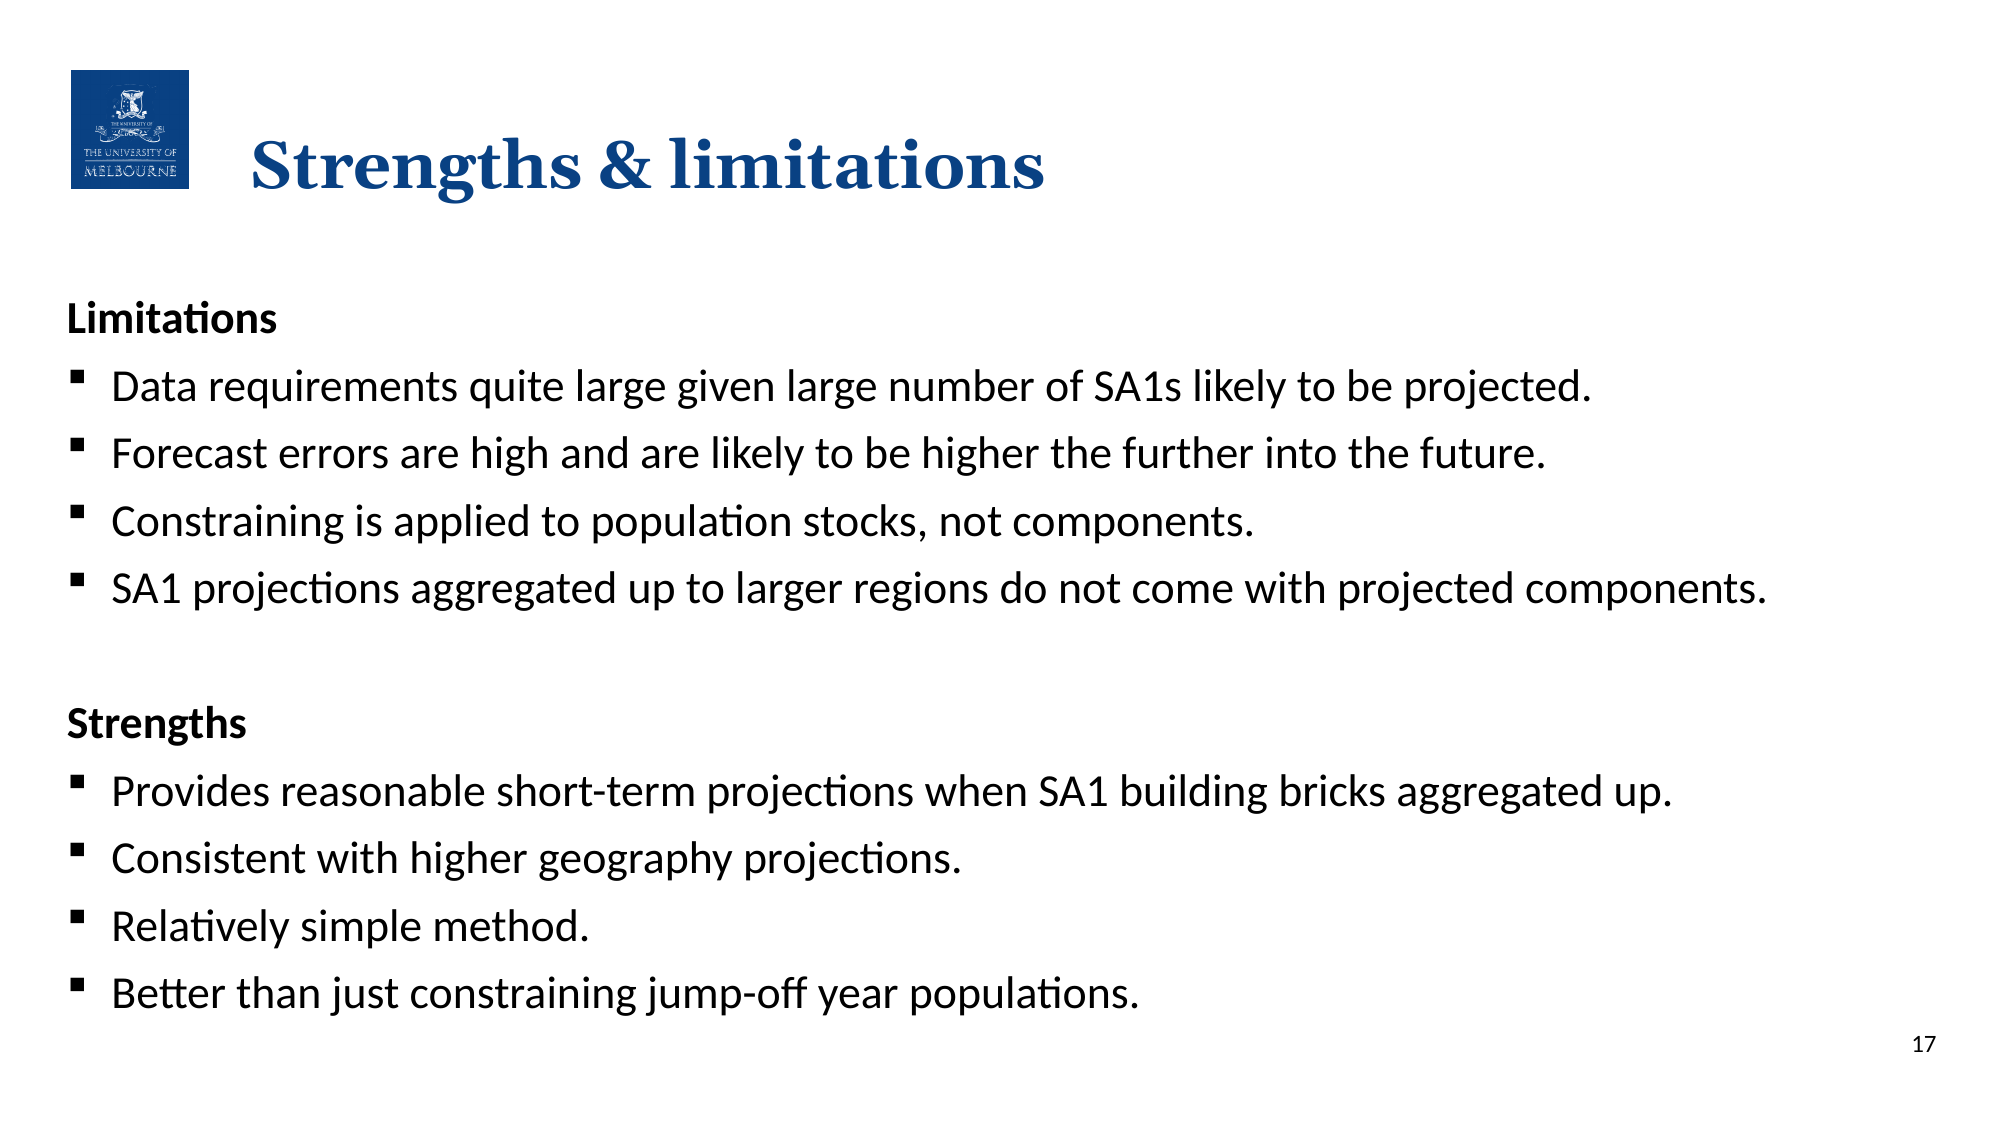

# Strengths & limitations
Limitations
Data requirements quite large given large number of SA1s likely to be projected.
Forecast errors are high and are likely to be higher the further into the future.
Constraining is applied to population stocks, not components.
SA1 projections aggregated up to larger regions do not come with projected components.

Strengths
Provides reasonable short-term projections when SA1 building bricks aggregated up.
Consistent with higher geography projections.
Relatively simple method.
Better than just constraining jump-off year populations.

17